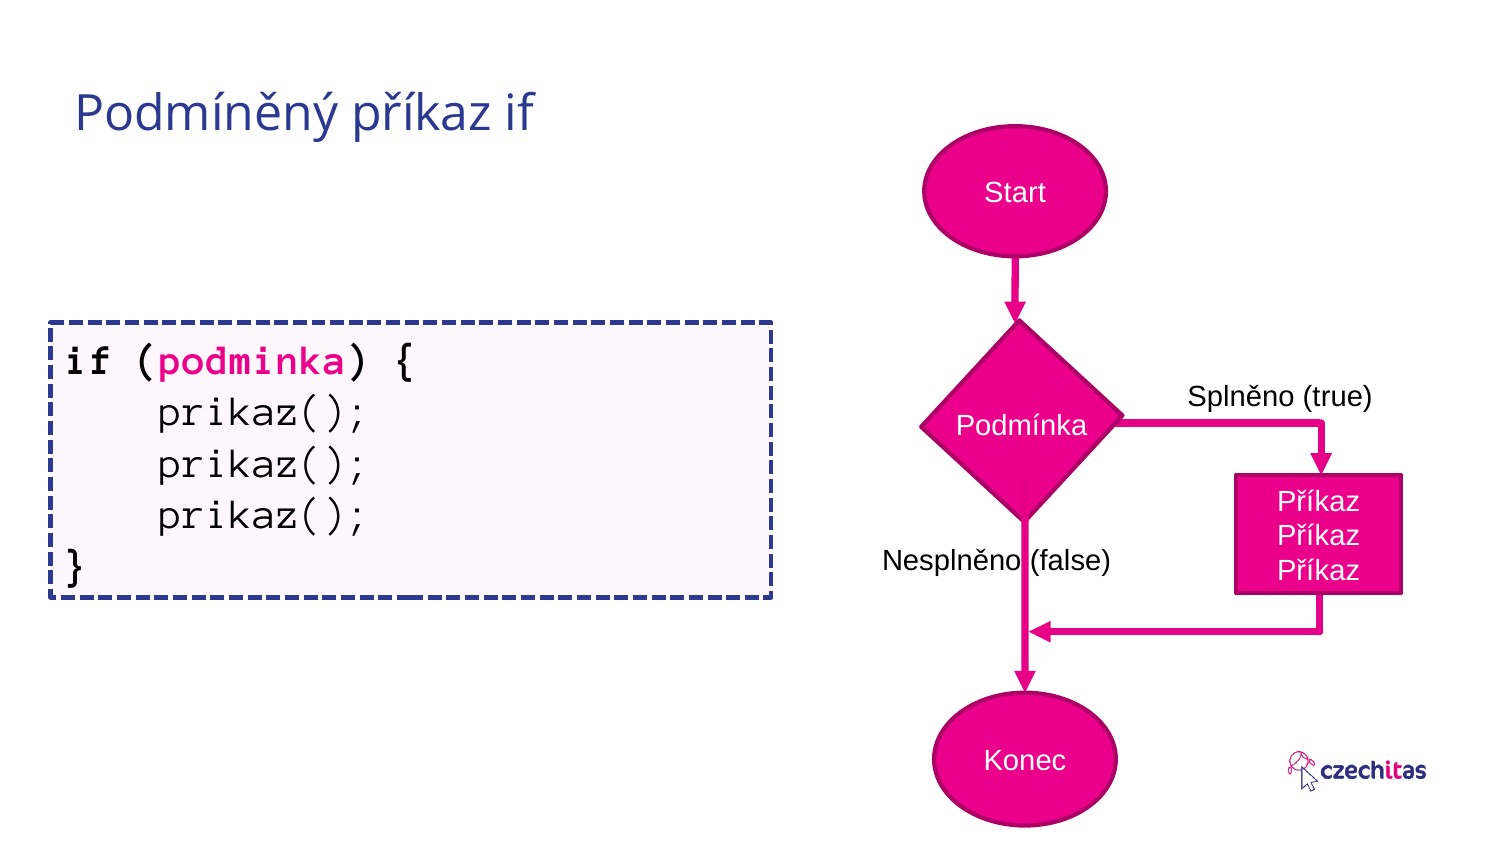

# Podmíněný příkaz if
Start
if (podminka) {
    prikaz();
    prikaz();
    prikaz();
}

Splněno (true)
Podmínka
Příkaz
Příkaz
Příkaz
Nesplněno (false)
Konec